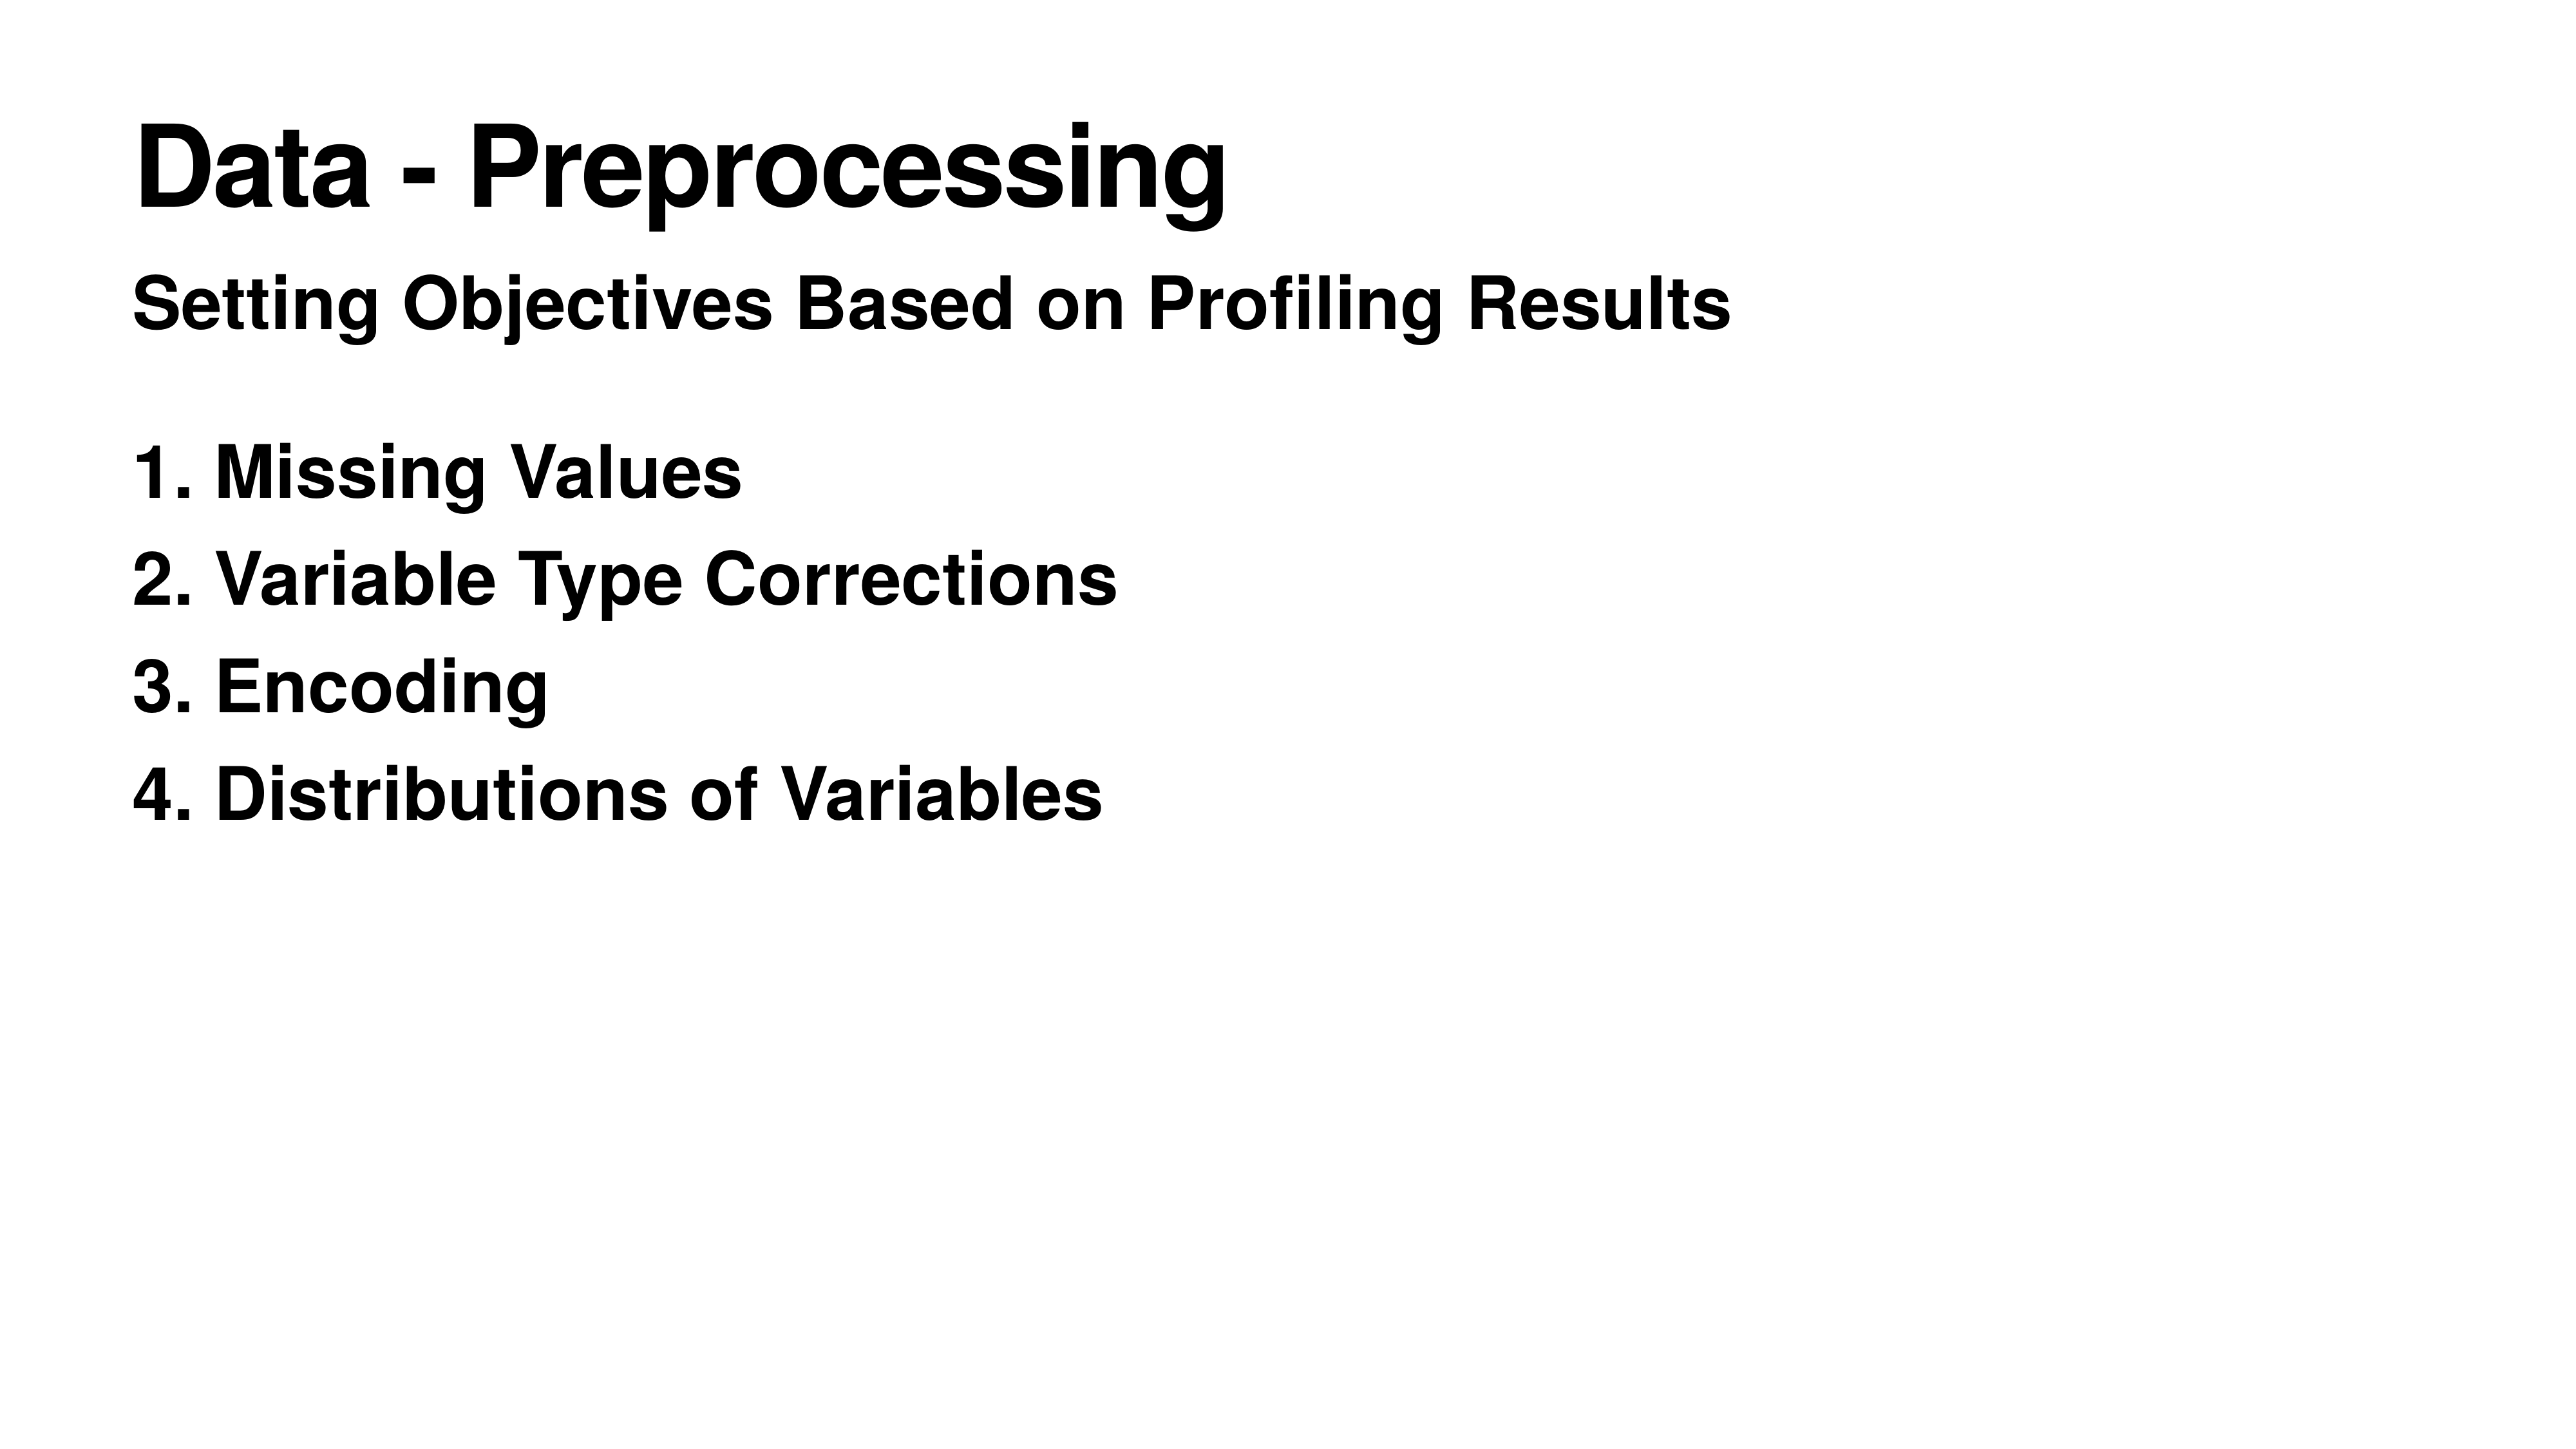

# Data - Preprocessing
Setting Objectives Based on Profiling Results
1. Missing Values
2. Variable Type Corrections
3. Encoding
4. Distributions of Variables